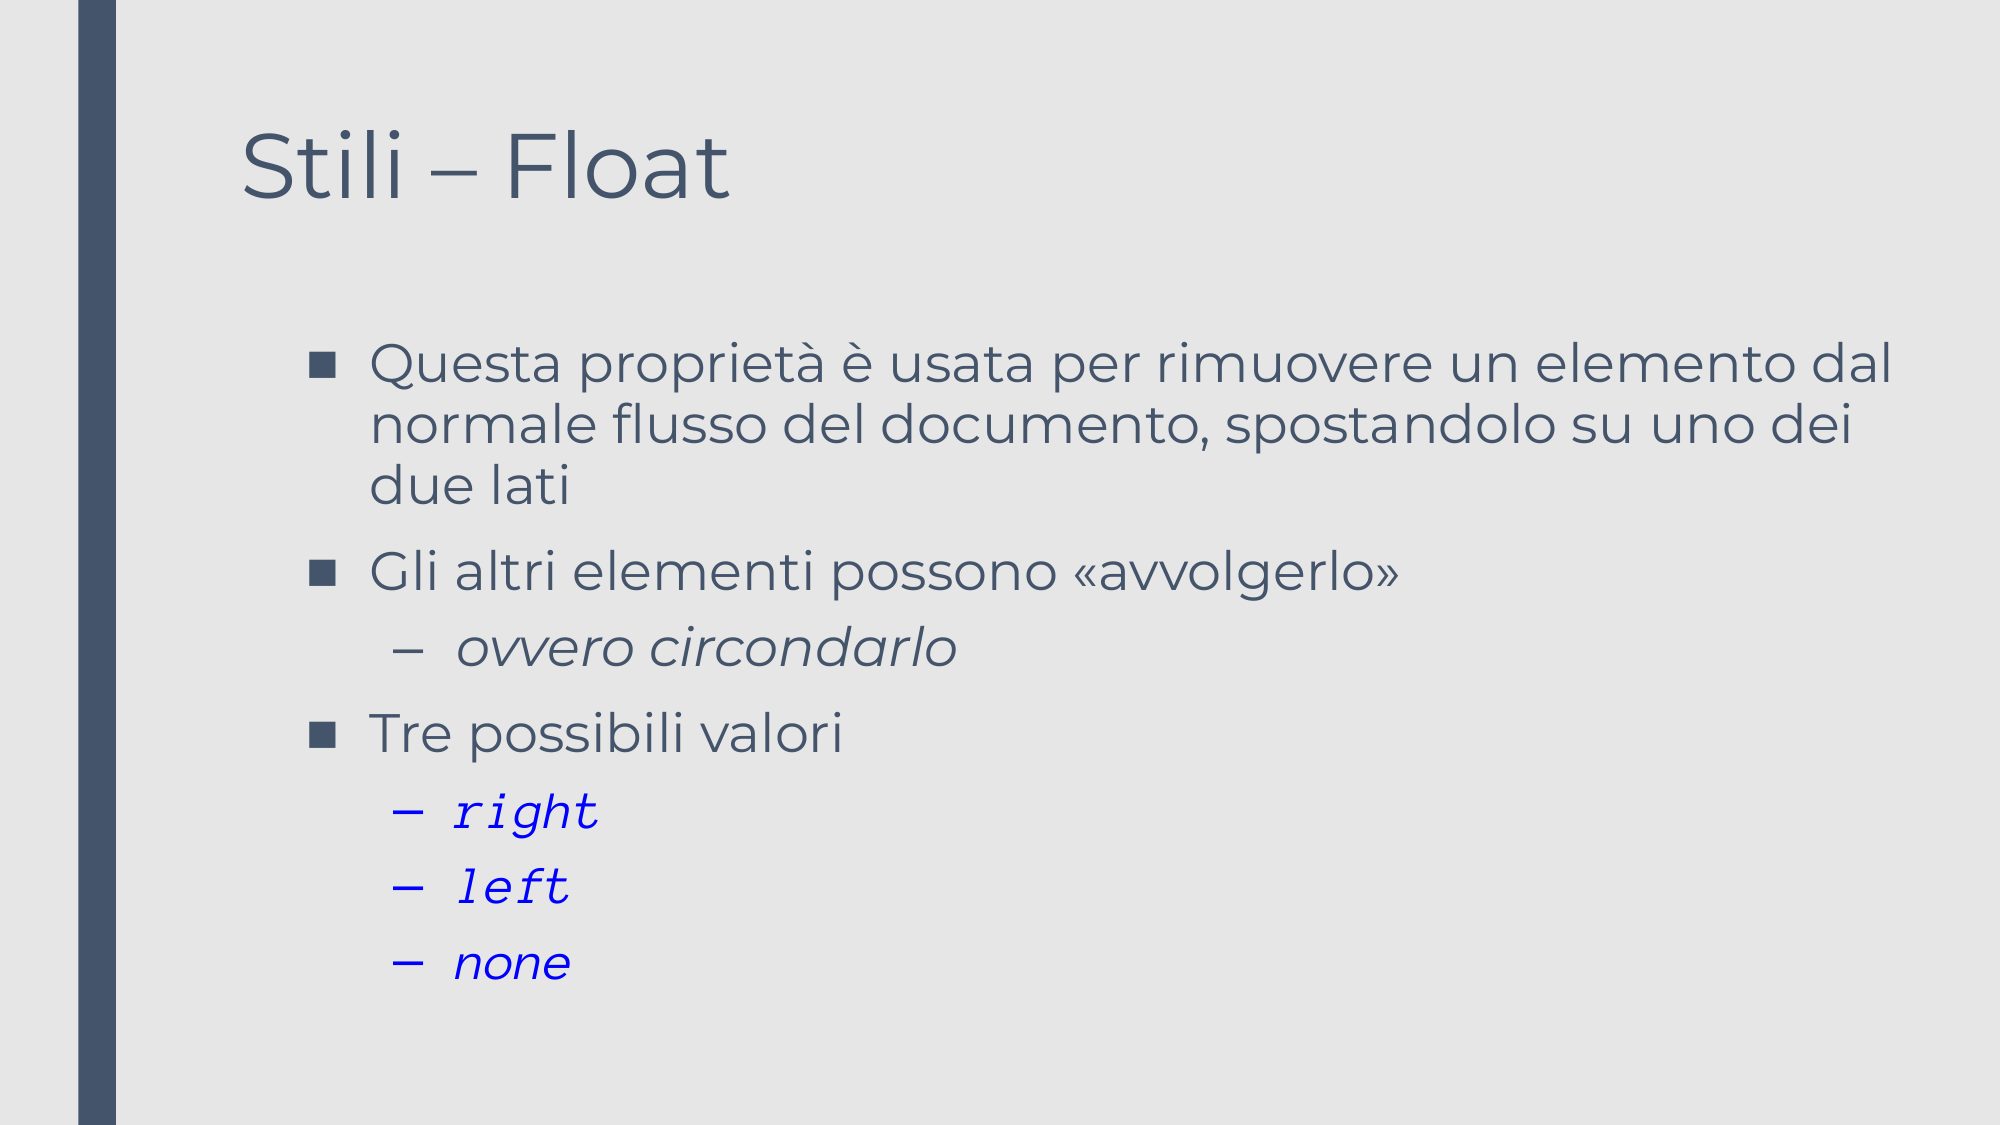

# Stili – Float
Questa proprietà è usata per rimuovere un elemento dal normale flusso del documento, spostandolo su uno dei due lati
Gli altri elementi possono «avvolgerlo»
ovvero circondarlo
Tre possibili valori
right
left
none